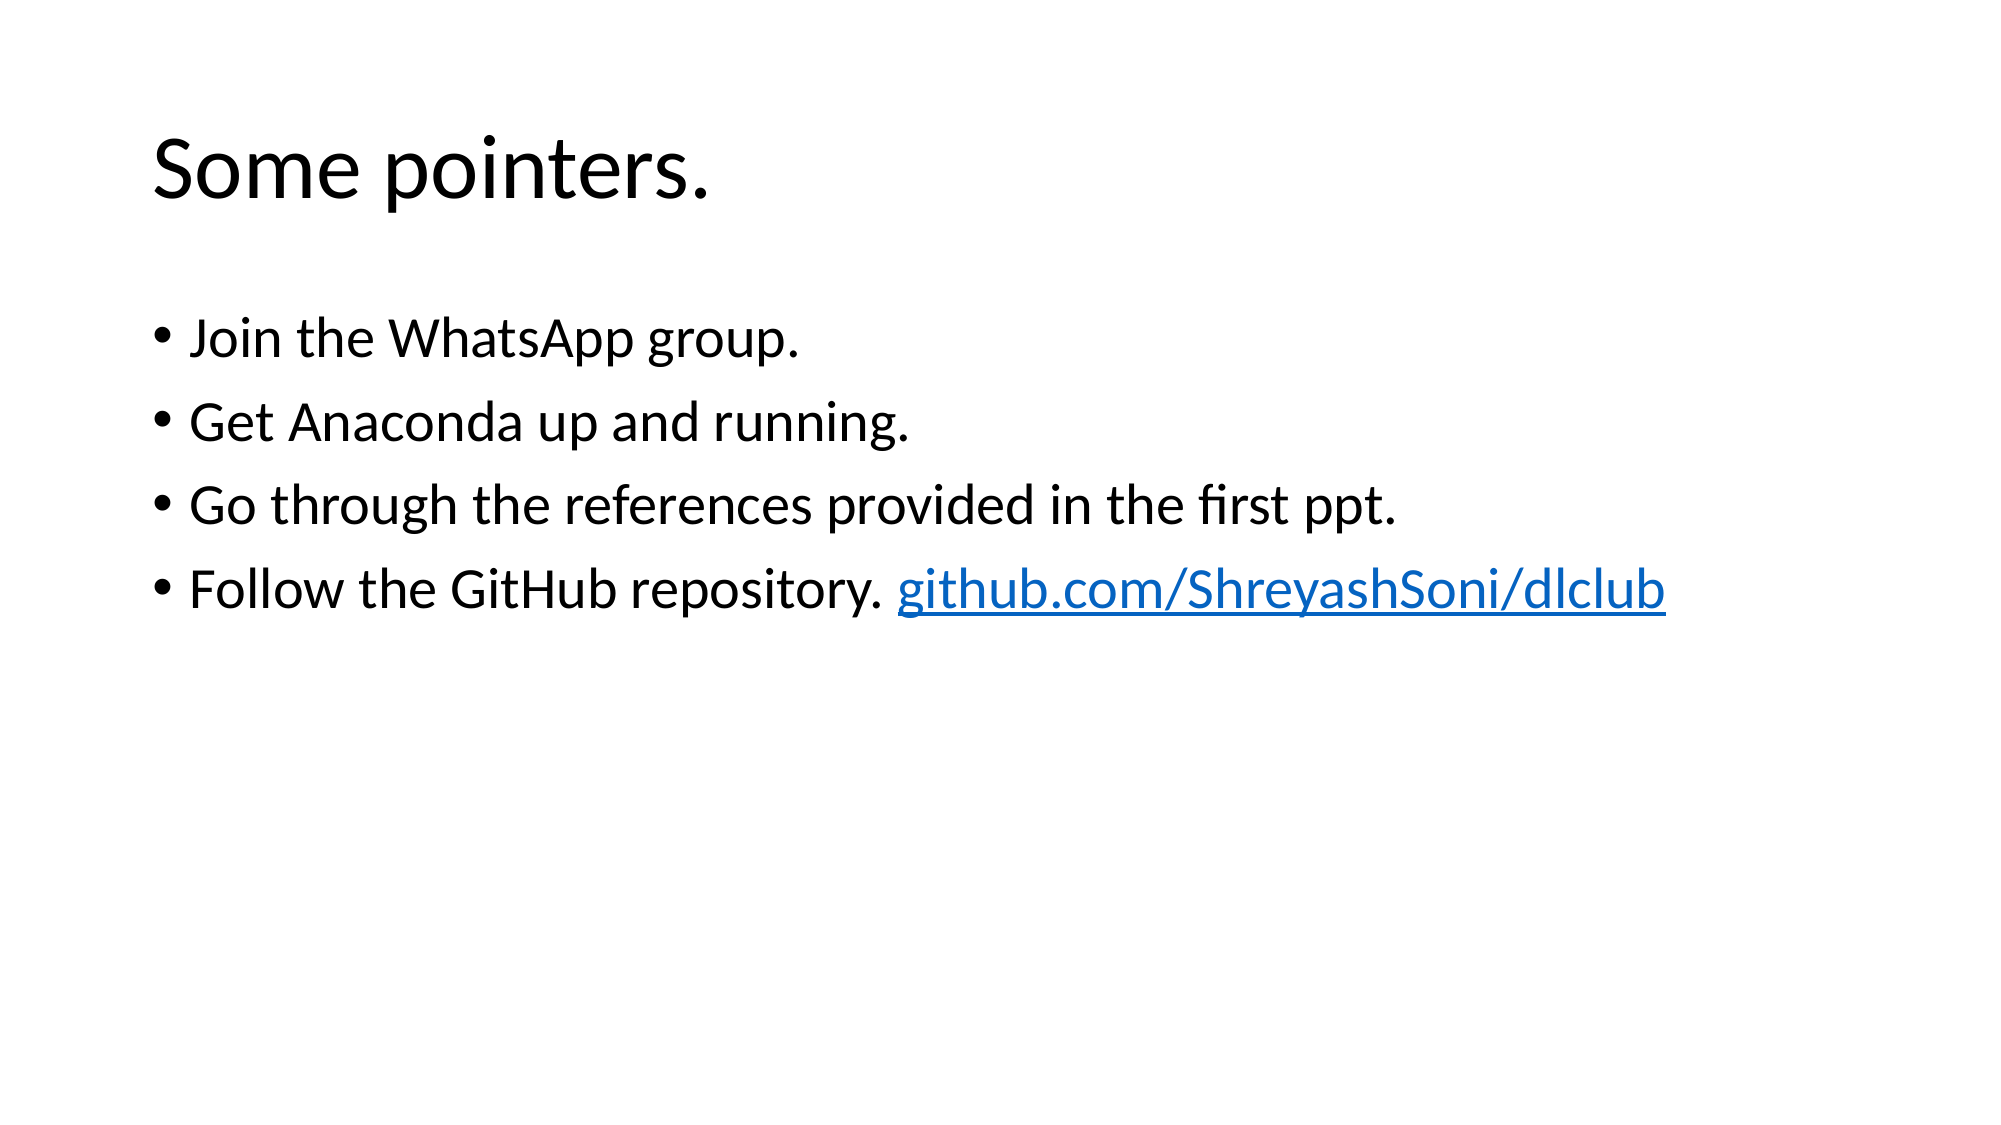

# Some pointers.
Join the WhatsApp group.
Get Anaconda up and running.
Go through the references provided in the first ppt.
Follow the GitHub repository. github.com/ShreyashSoni/dlclub